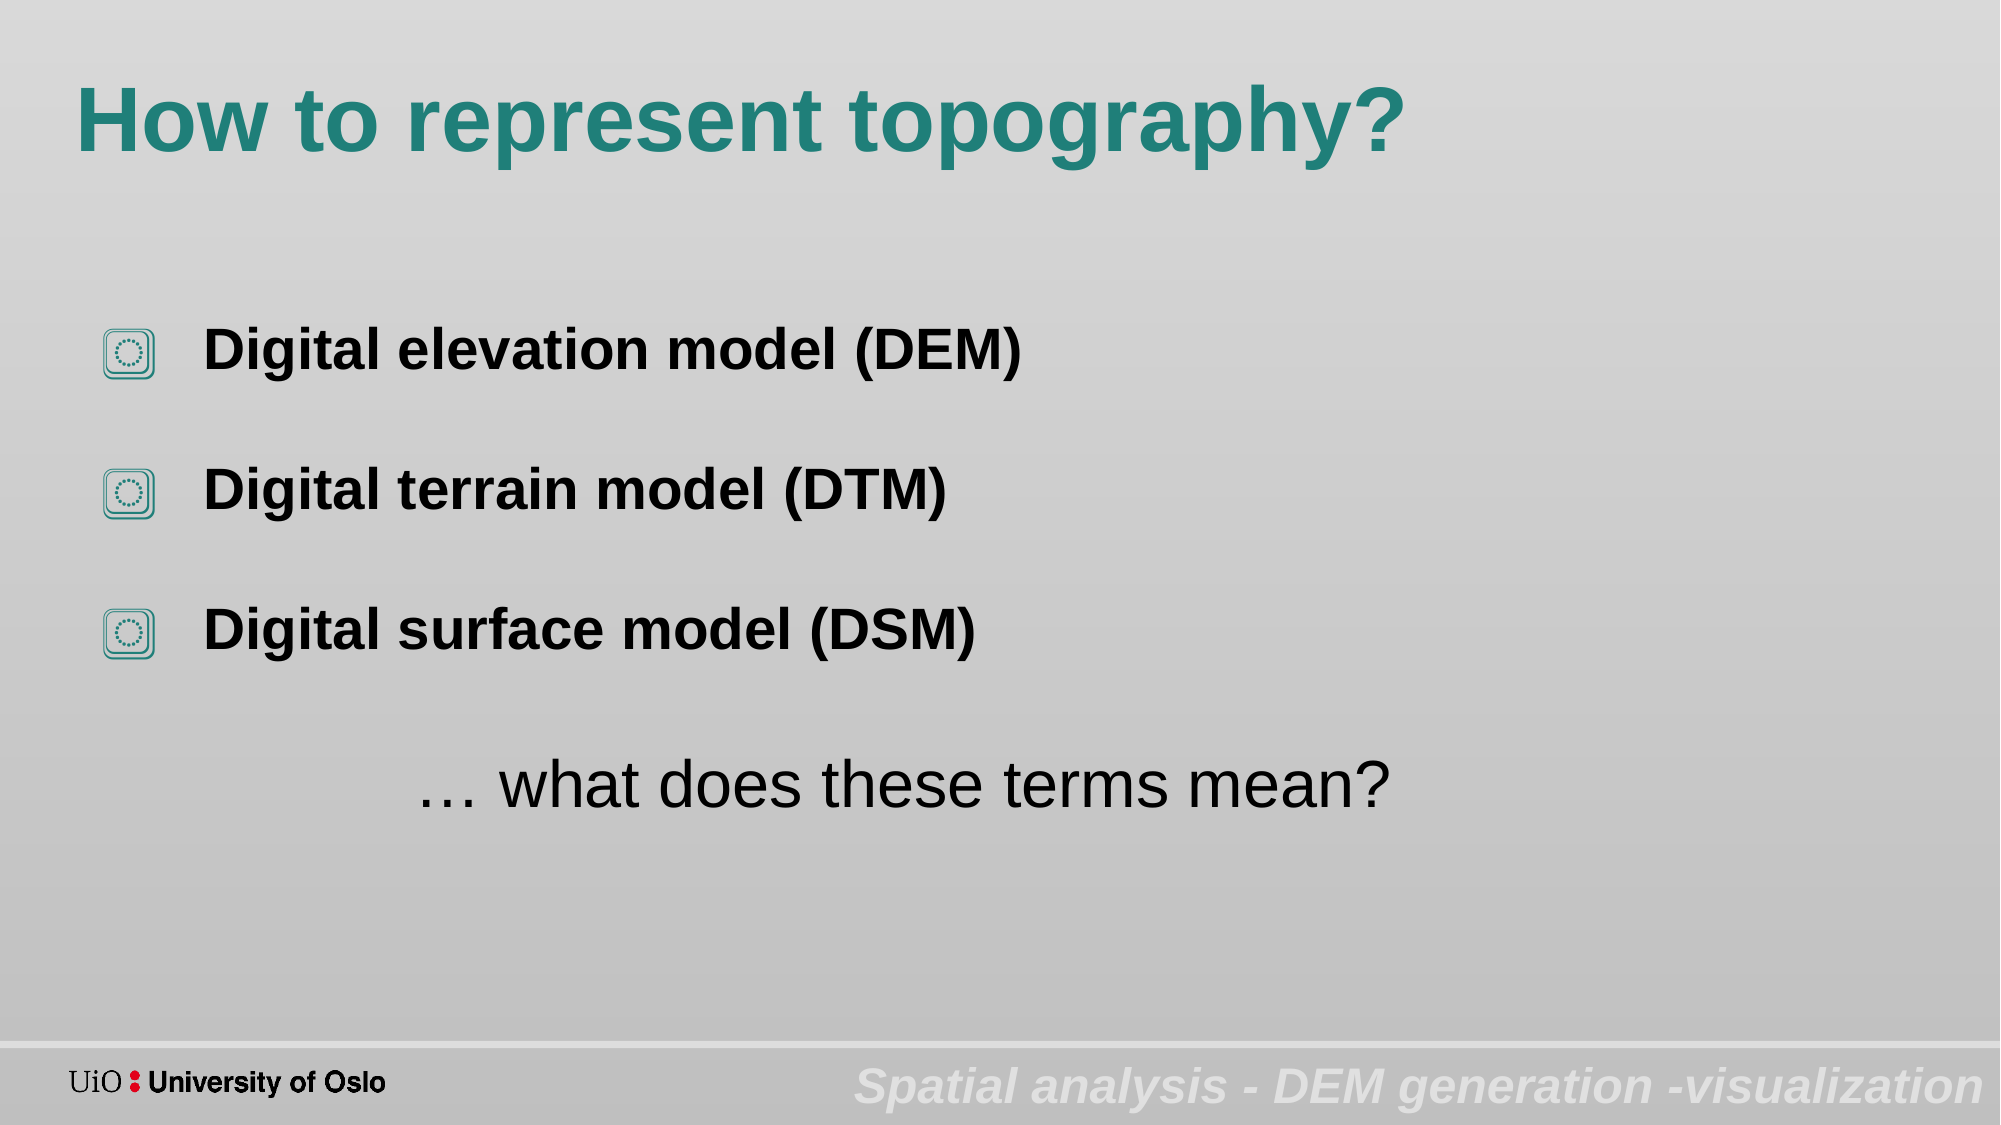

How to represent topography?
Digital elevation model (DEM)
Digital terrain model (DTM)
Digital surface model (DSM)
 		… what does these terms mean?